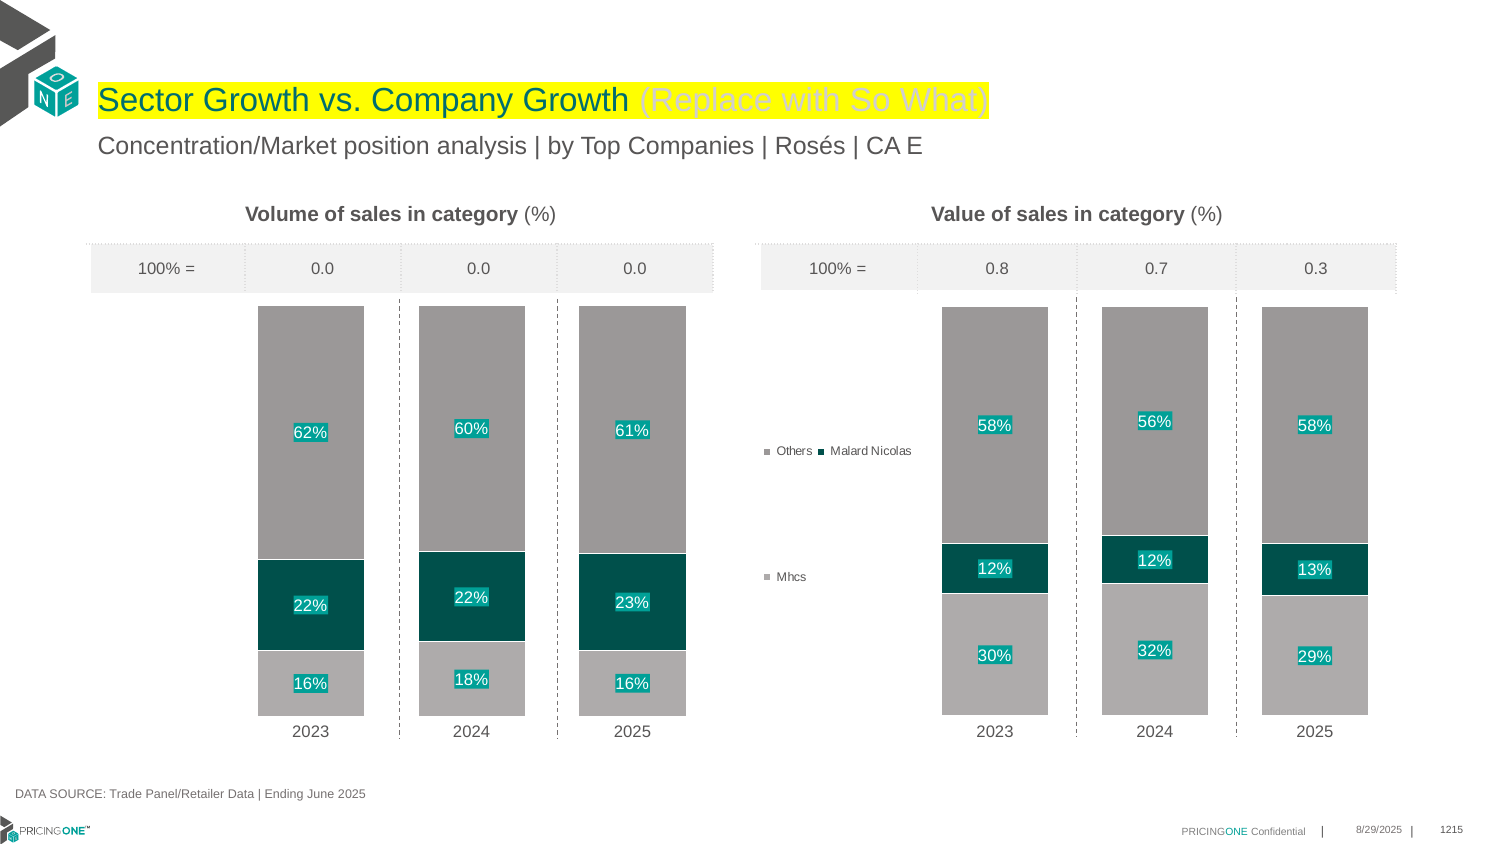

# Sector Growth vs. Company Growth (Replace with So What)
Concentration/Market position analysis | by Top Companies | Rosés | CA E
| Volume of sales in category (%) |  |  |  |
| --- | --- | --- | --- |
| 100% = | 0.0 | 0.0 | 0.0 |
| Value of sales in category (%) |  |  |  |
| --- | --- | --- | --- |
| 100% = | 0.8 | 0.7 | 0.3 |

### Chart

| Category | Mhcs | Malard Nicolas | Others |
|---|---|---|---|
| 2023 | 0.15975434678577125 | 0.22236401339926623 | 0.6178816398149626 |
| 2024 | 0.18107242897158862 | 0.2189875950380152 | 0.5999399759903962 |
| 2025 | 0.16132422490803994 | 0.23357856016815554 | 0.6050972149238046 |

### Chart

| Category | Mhcs | Malard Nicolas | Others |
|---|---|---|---|
| 2023 | 0.2979245067852663 | 0.12226071007716577 | 0.579814783137568 |
| 2024 | 0.32144163817842974 | 0.11857013822988006 | 0.5599882235916903 |
| 2025 | 0.2925193717601069 | 0.12842916850147945 | 0.5790514597384137 |
DATA SOURCE: Trade Panel/Retailer Data | Ending June 2025

8/29/2025
1215